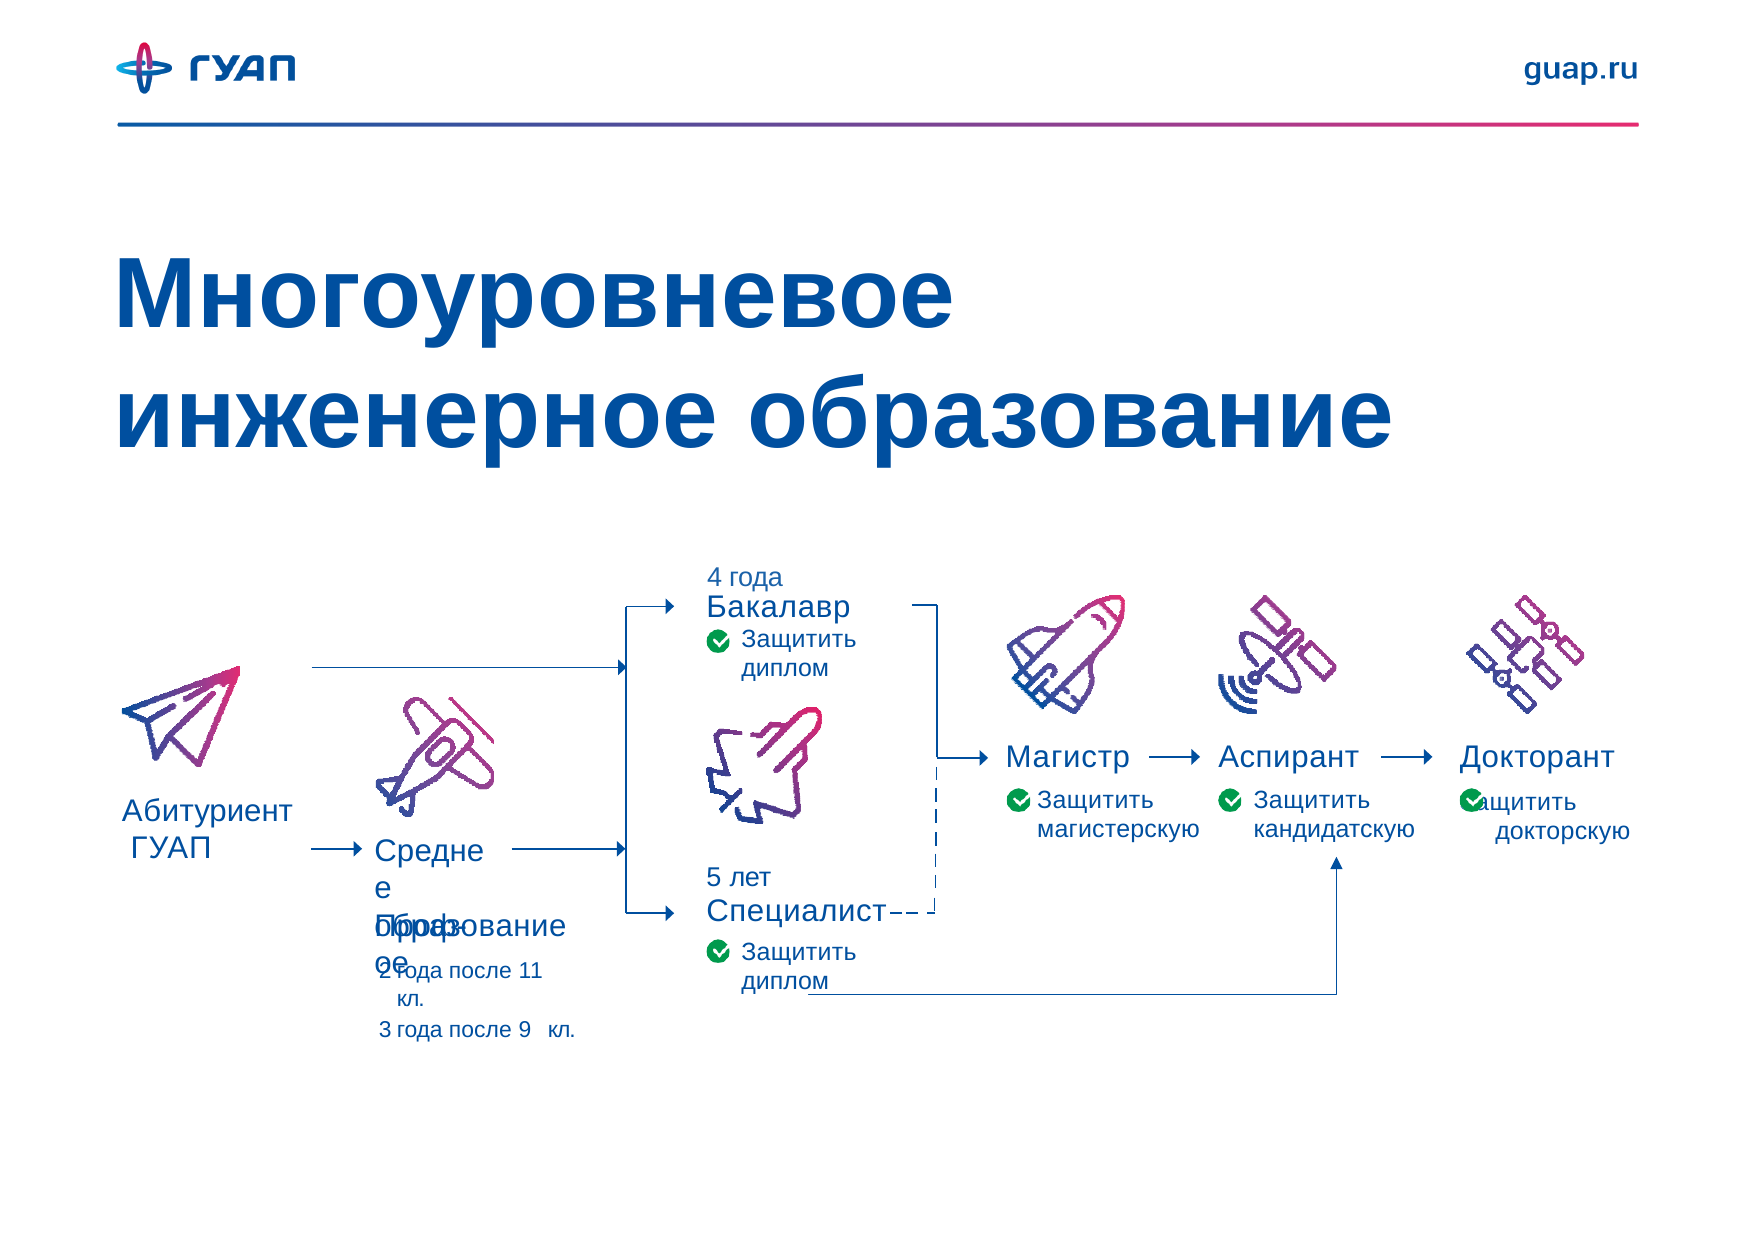

Многоуровневое инженерное образование
4 года
Бакалавр  Защитить  диплом

Докторант
Защитить  докторскую
Магистр
Аспирант

Защитить  магистерскую
Защитить  кандидатскую
Абитуриент  ГУАП

Среднее  Проф-ое

5 лет
Специалист
Защитить  диплом
образование
года после 11                                                  кл.
года после 9    кл.